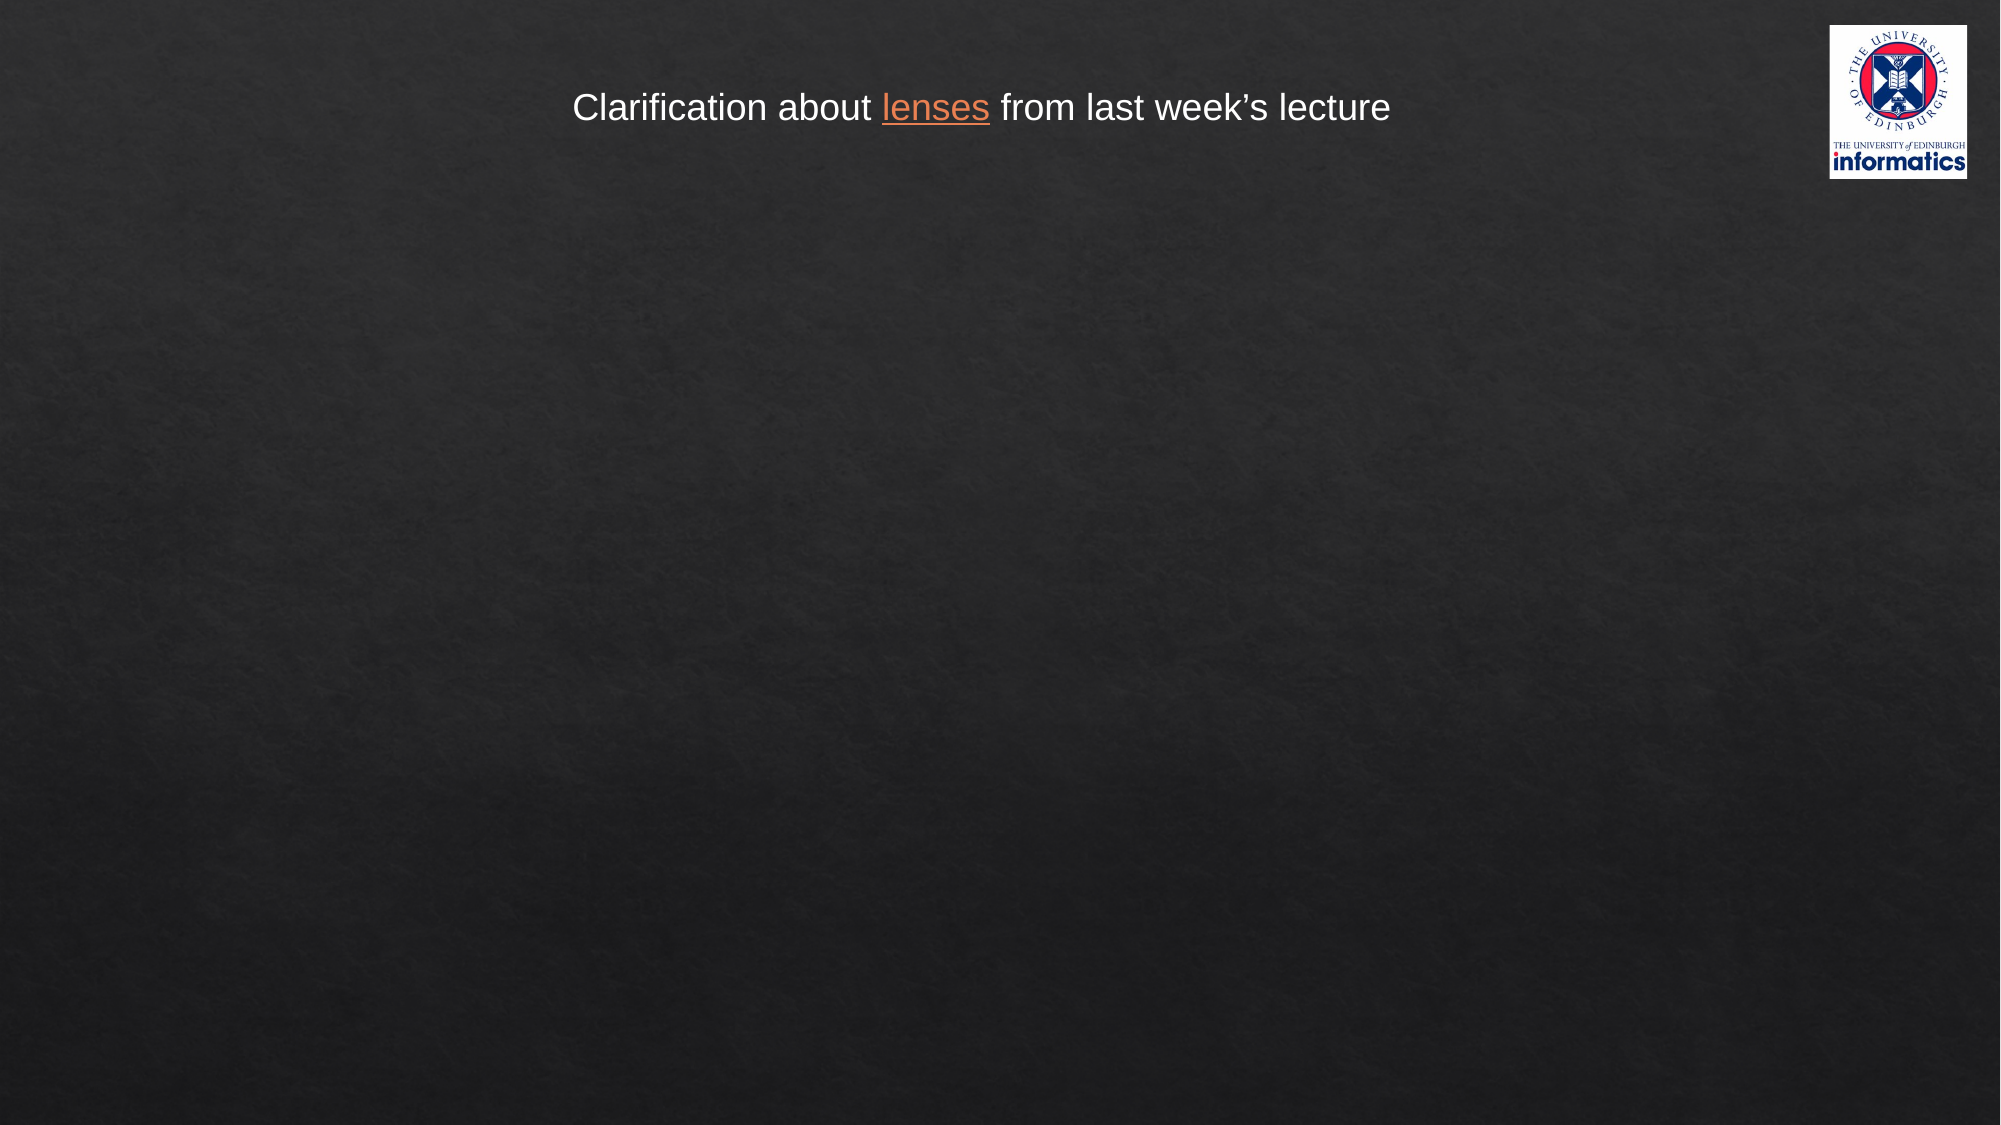

Clarification about lenses from last week’s lecture